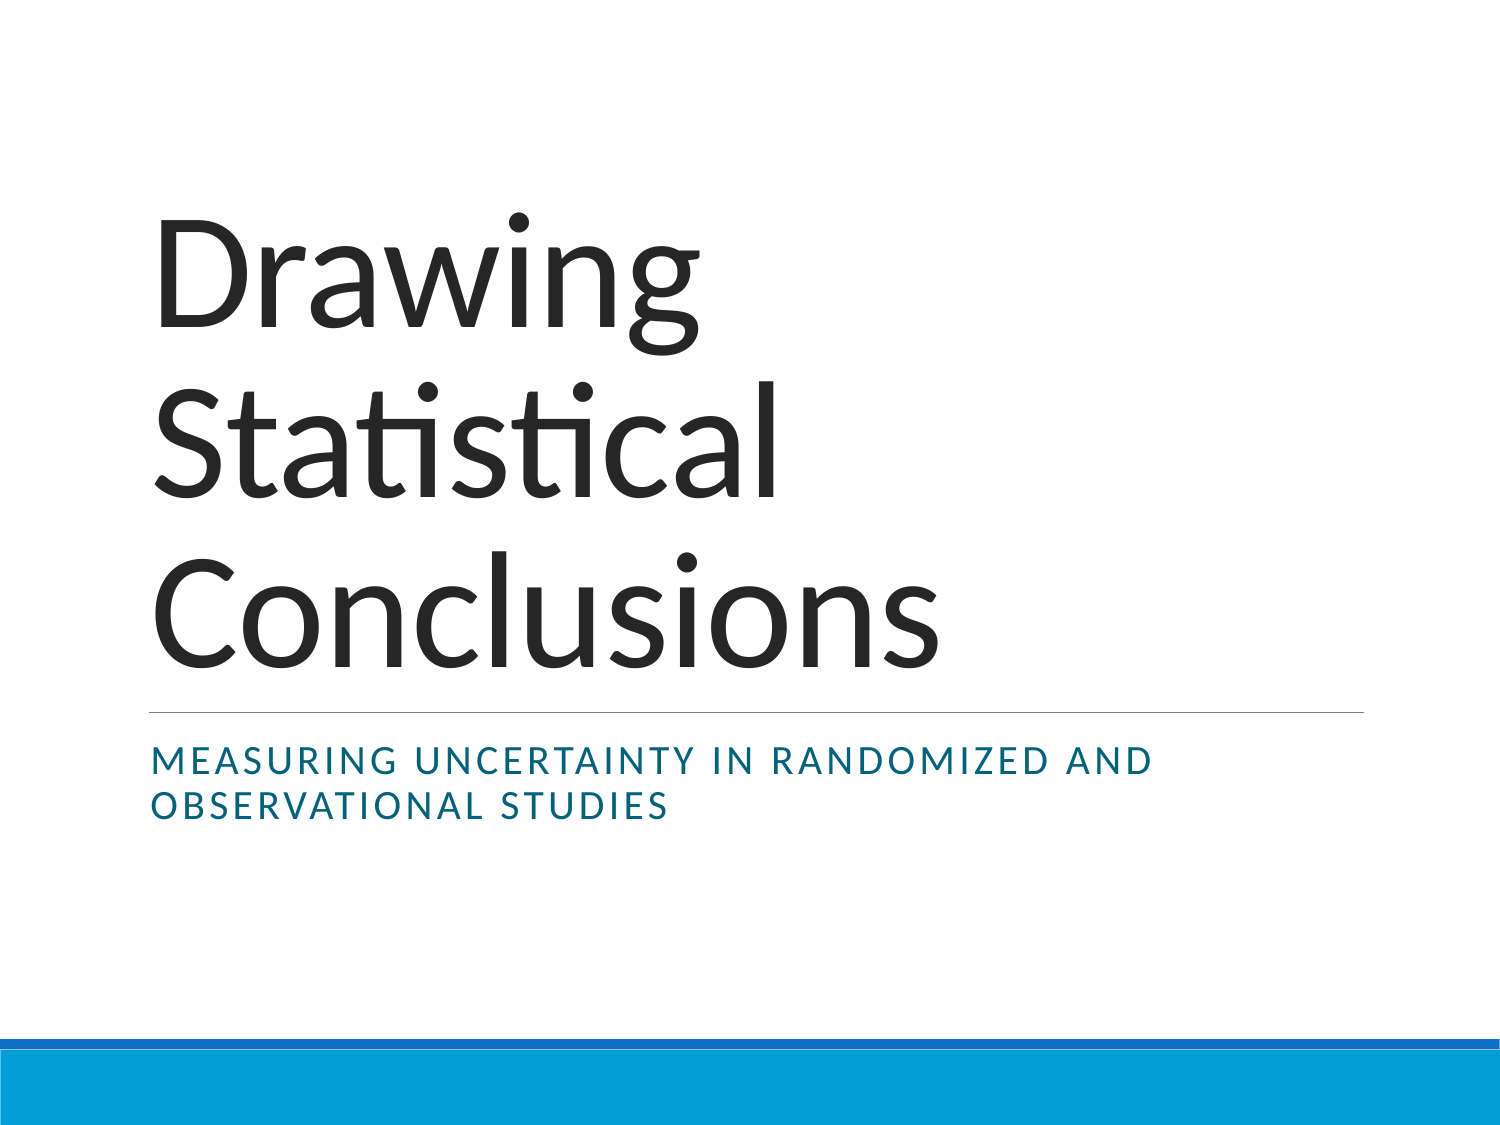

# Drawing Statistical Conclusions
Measuring uncertainty in randomized and observational studies